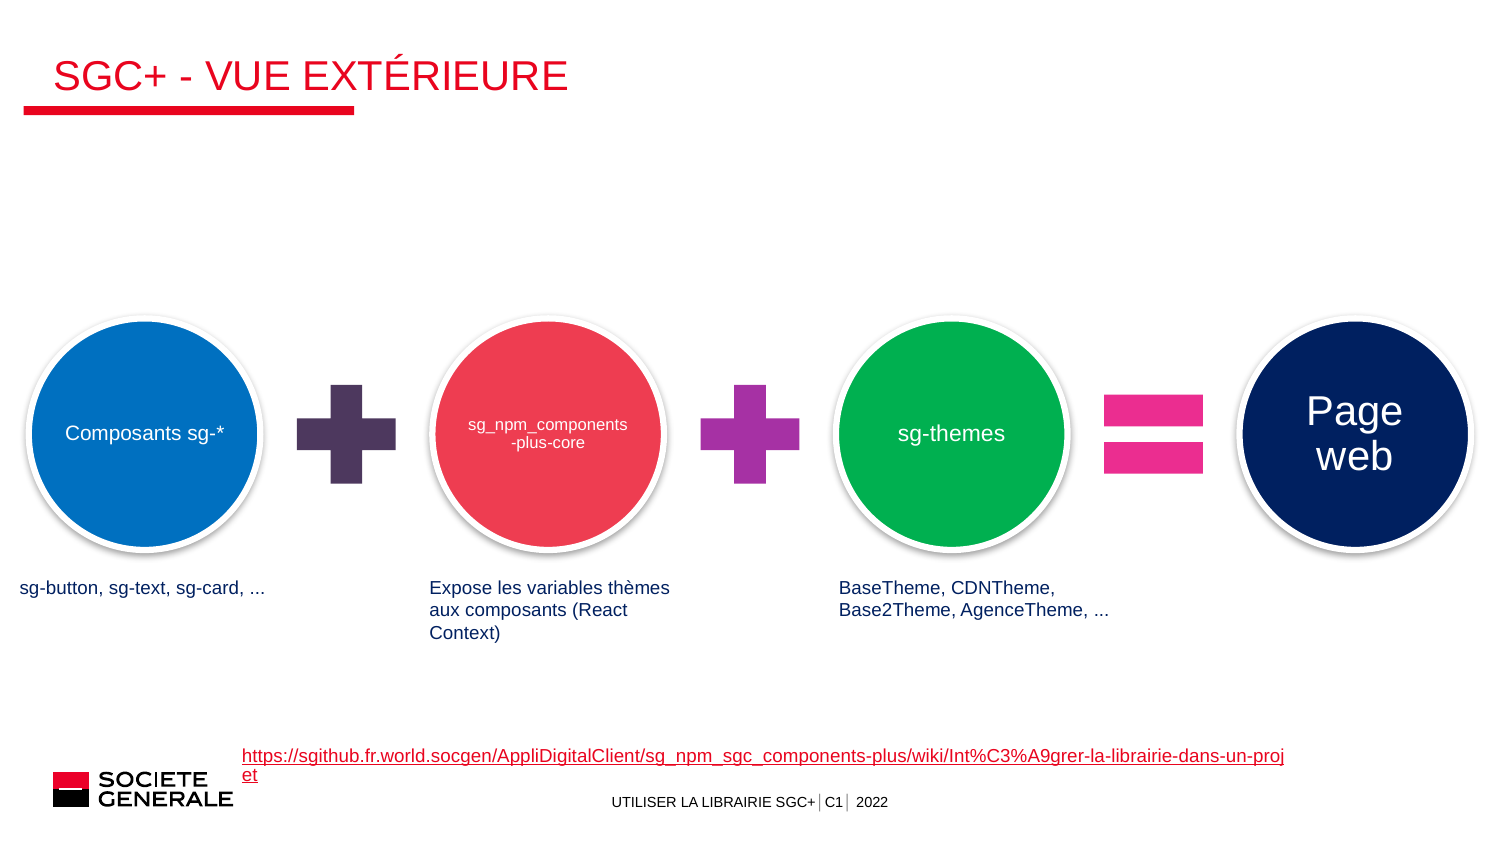

# SGC+ - Vue EXTÉRIEURE
Composants sg-*

sg_npm_components-plus-core

sg-themes

Page web
sg-button, sg-text, sg-card, ...
Expose les variables thèmes aux composants (React Context)
BaseTheme, CDNTheme, Base2Theme, AgenceTheme, ...
https://sgithub.fr.world.socgen/AppliDigitalClient/sg_npm_sgc_components-plus/wiki/Int%C3%A9grer-la-librairie-dans-un-projet